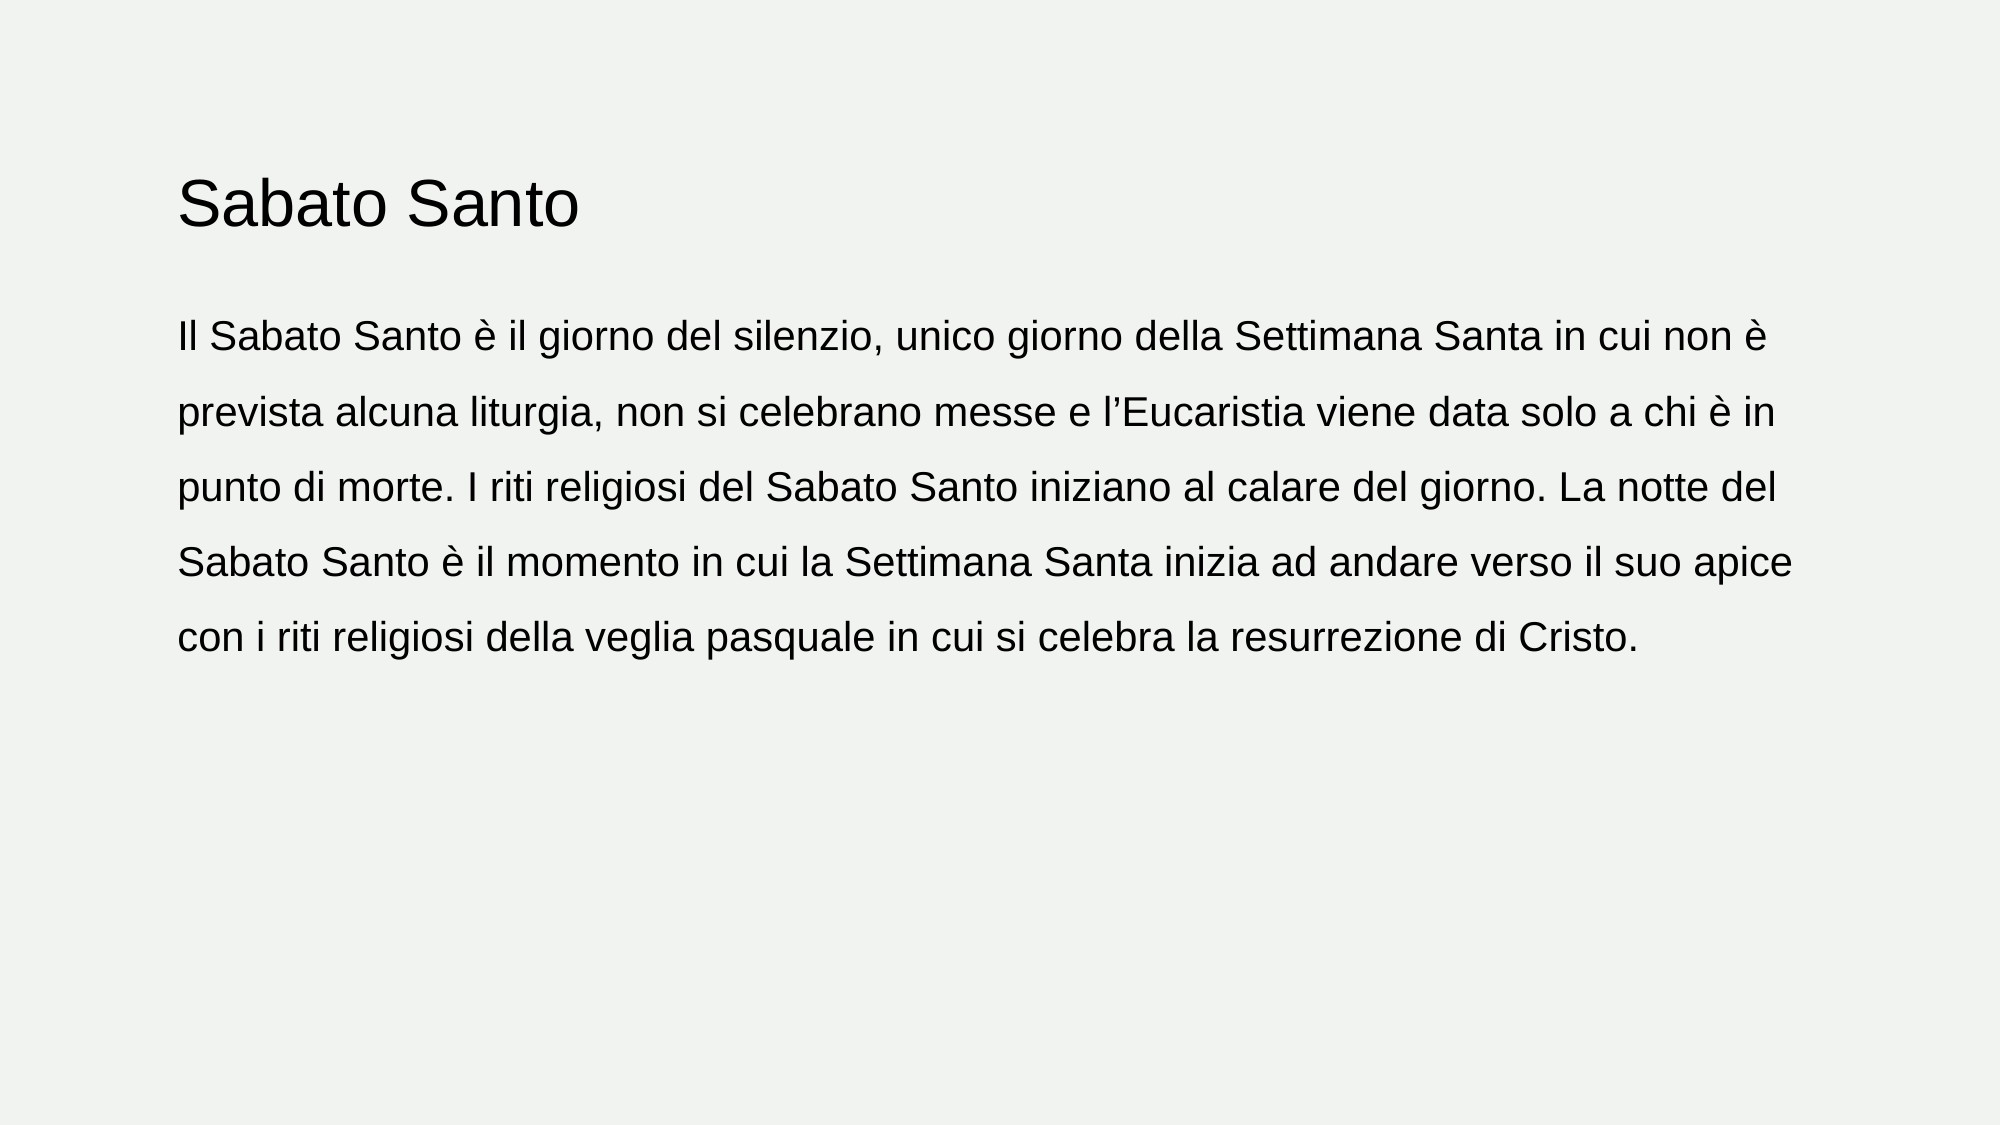

# Sabato Santo
Il Sabato Santo è il giorno del silenzio, unico giorno della Settimana Santa in cui non è prevista alcuna liturgia, non si celebrano messe e l’Eucaristia viene data solo a chi è in punto di morte. I riti religiosi del Sabato Santo iniziano al calare del giorno. La notte del Sabato Santo è il momento in cui la Settimana Santa inizia ad andare verso il suo apice con i riti religiosi della veglia pasquale in cui si celebra la resurrezione di Cristo.